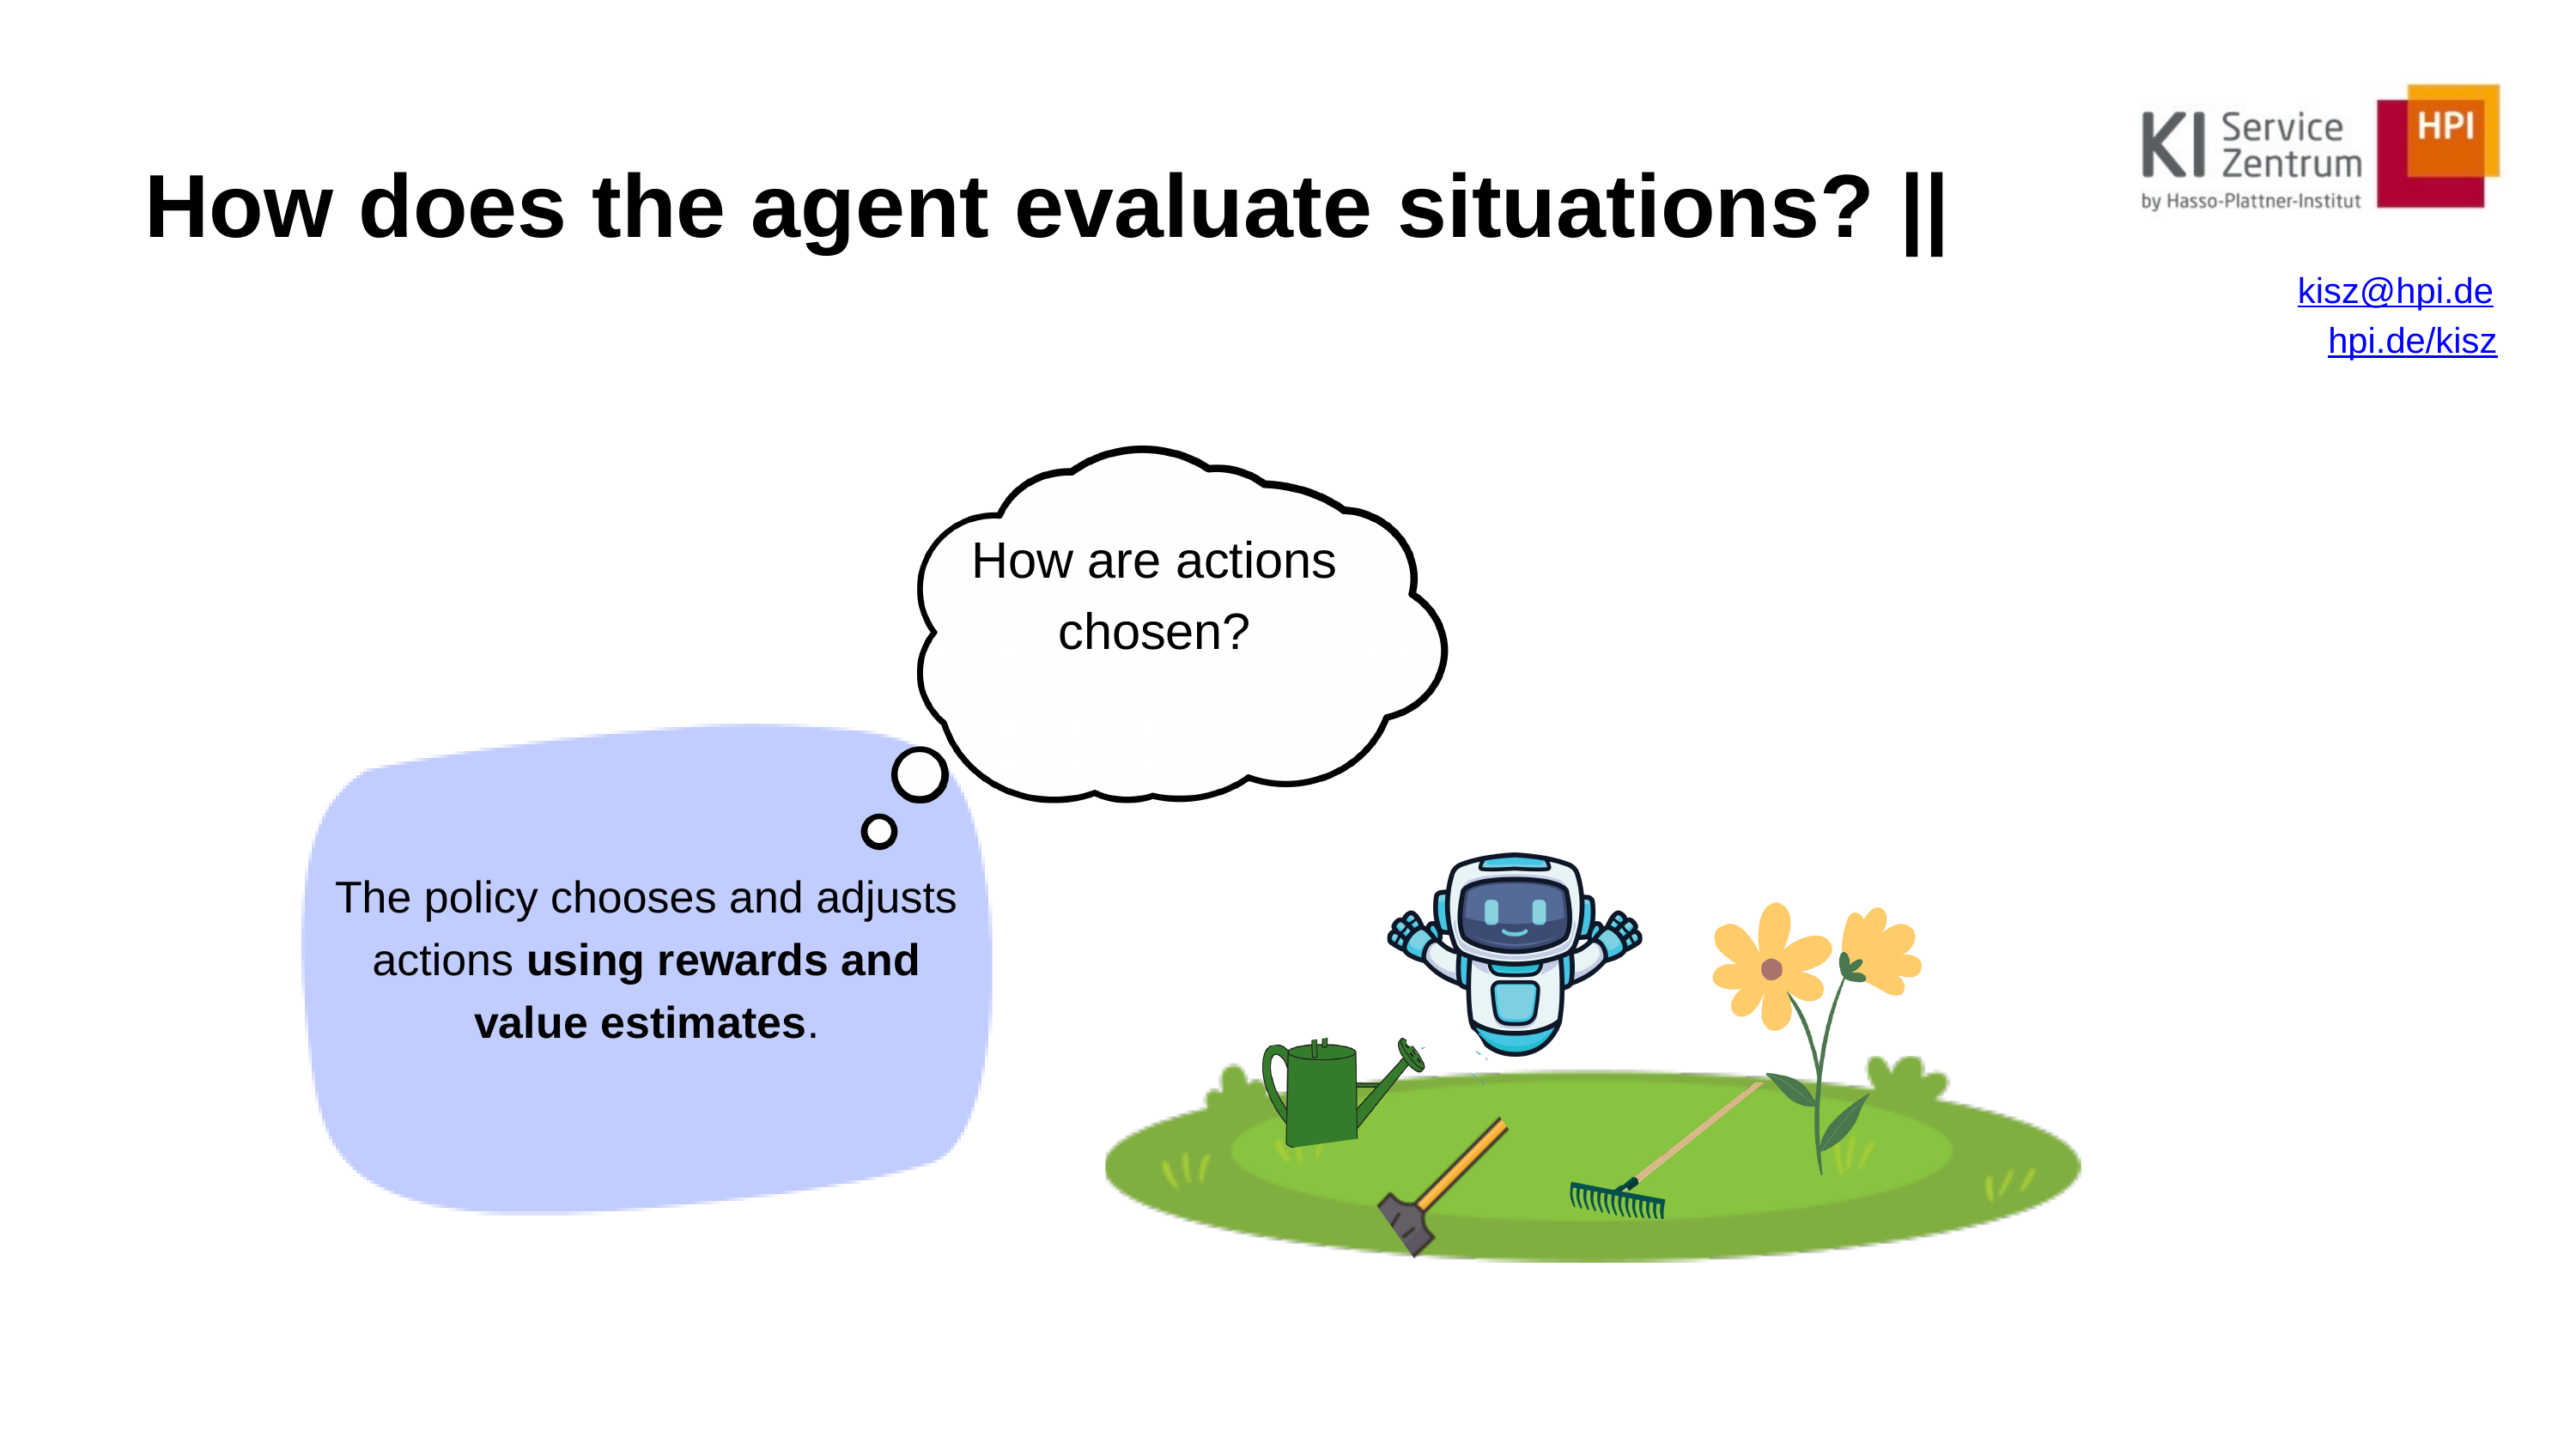

How does the agent evaluate situations? ||
kisz@hpi.de
hpi.de/kisz

How are actions chosen?

The policy chooses and adjusts actions using rewards and value estimates.